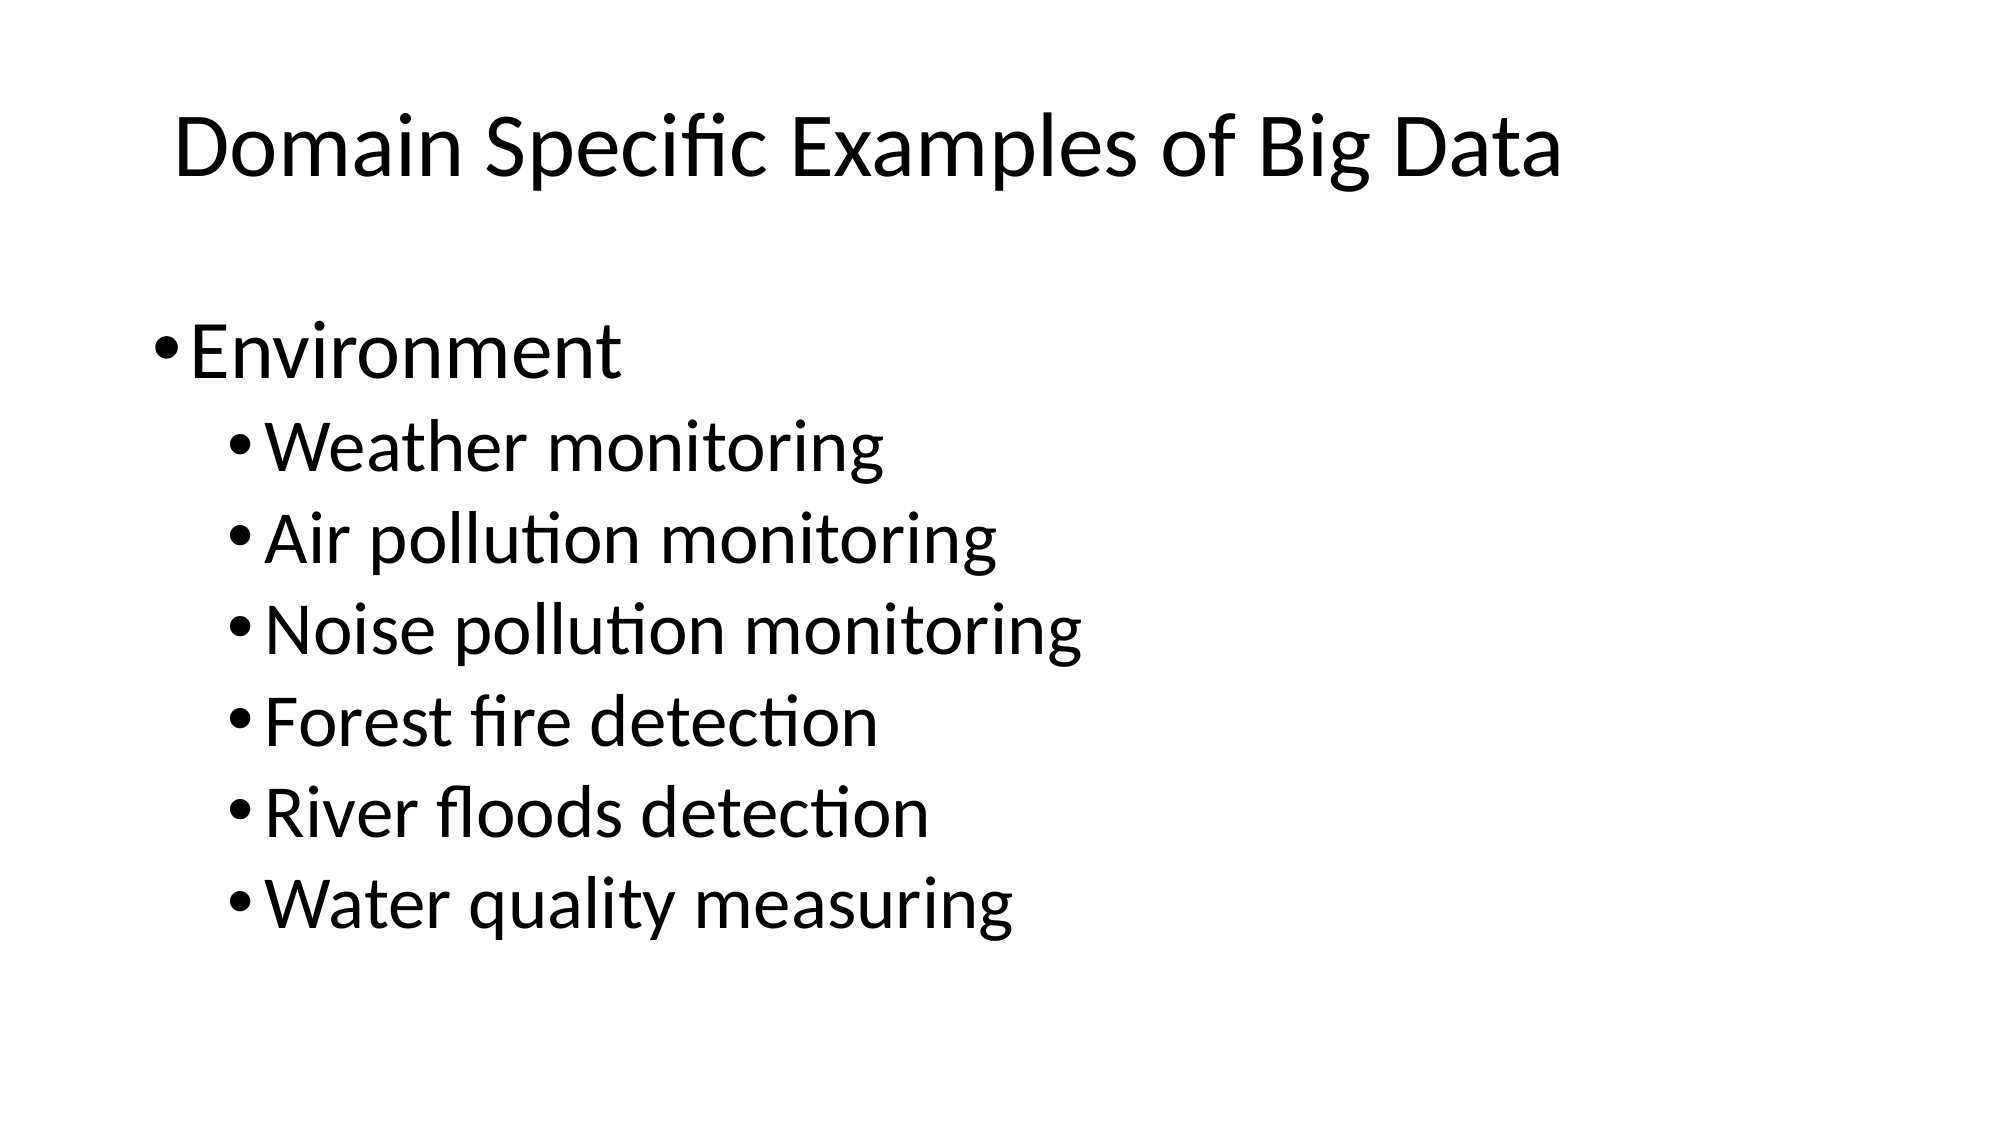

# Domain Speciﬁc Examples of Big Data
Environment
Weather monitoring
Air pollution monitoring
Noise pollution monitoring
Forest fire detection
River floods detection
Water quality measuring